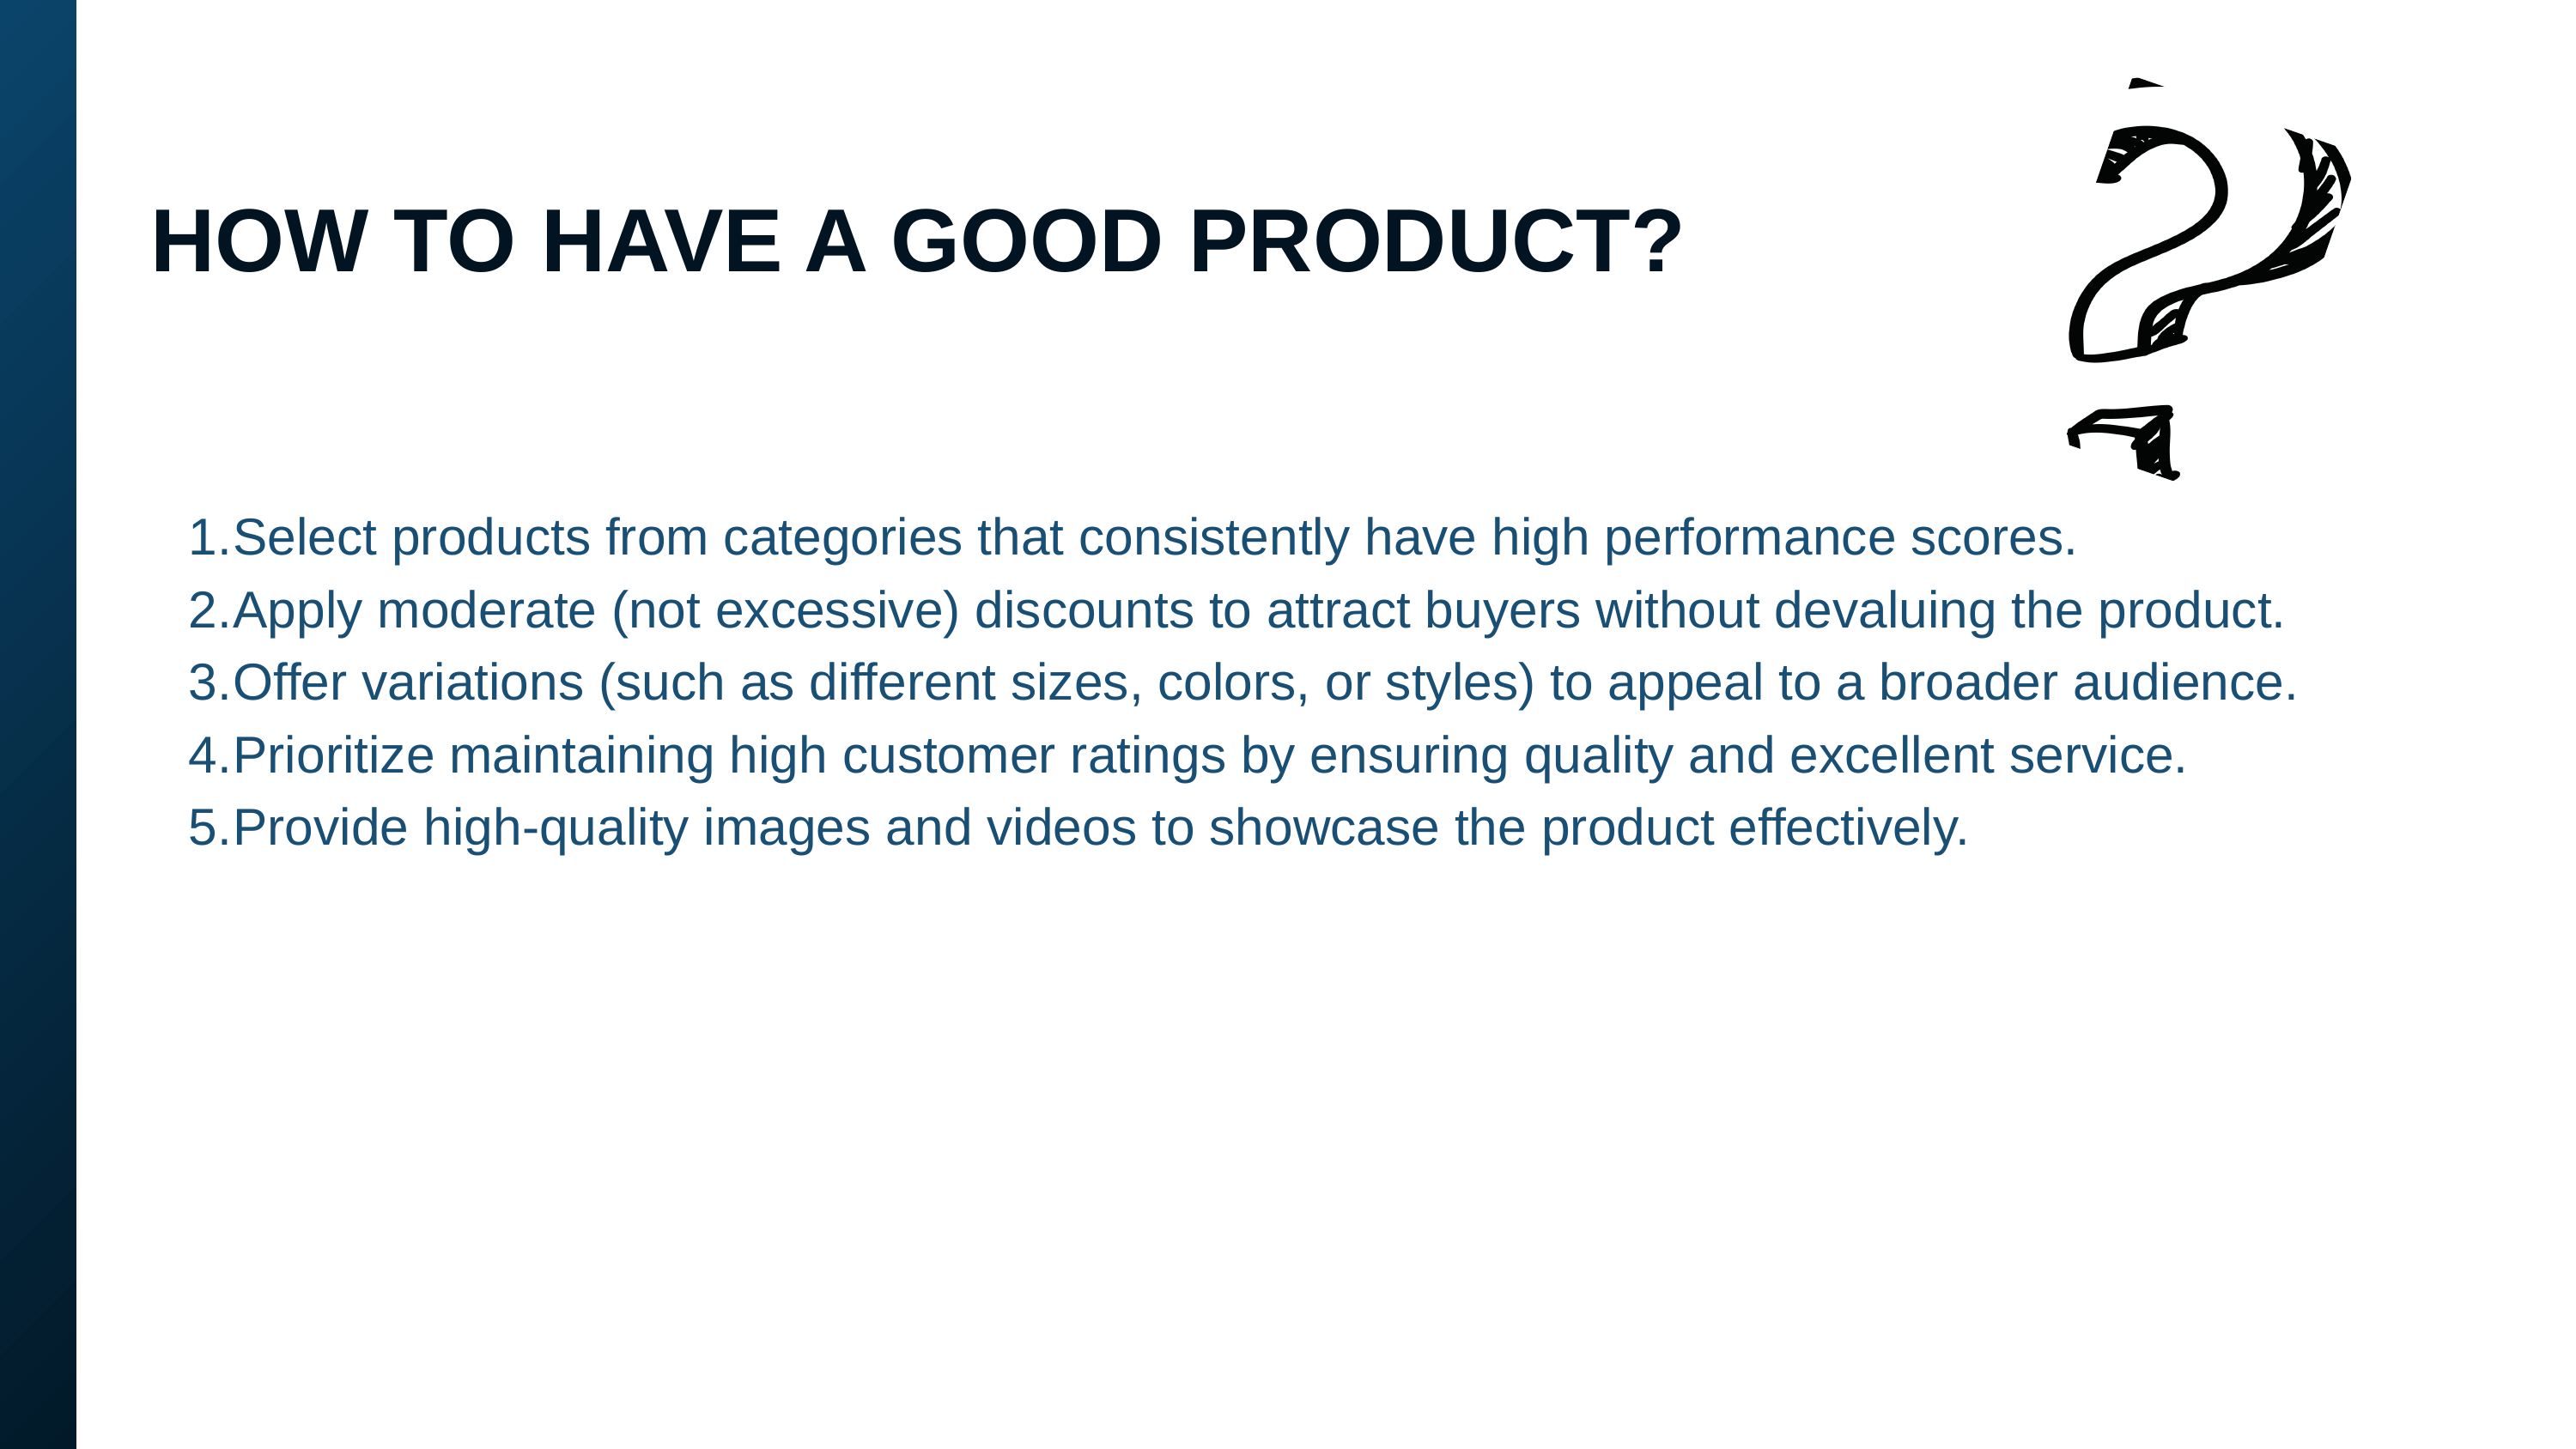

HOW TO HAVE A GOOD PRODUCT?
Select products from categories that consistently have high performance scores.
Apply moderate (not excessive) discounts to attract buyers without devaluing the product.
Offer variations (such as different sizes, colors, or styles) to appeal to a broader audience.
Prioritize maintaining high customer ratings by ensuring quality and excellent service.
Provide high-quality images and videos to showcase the product effectively.